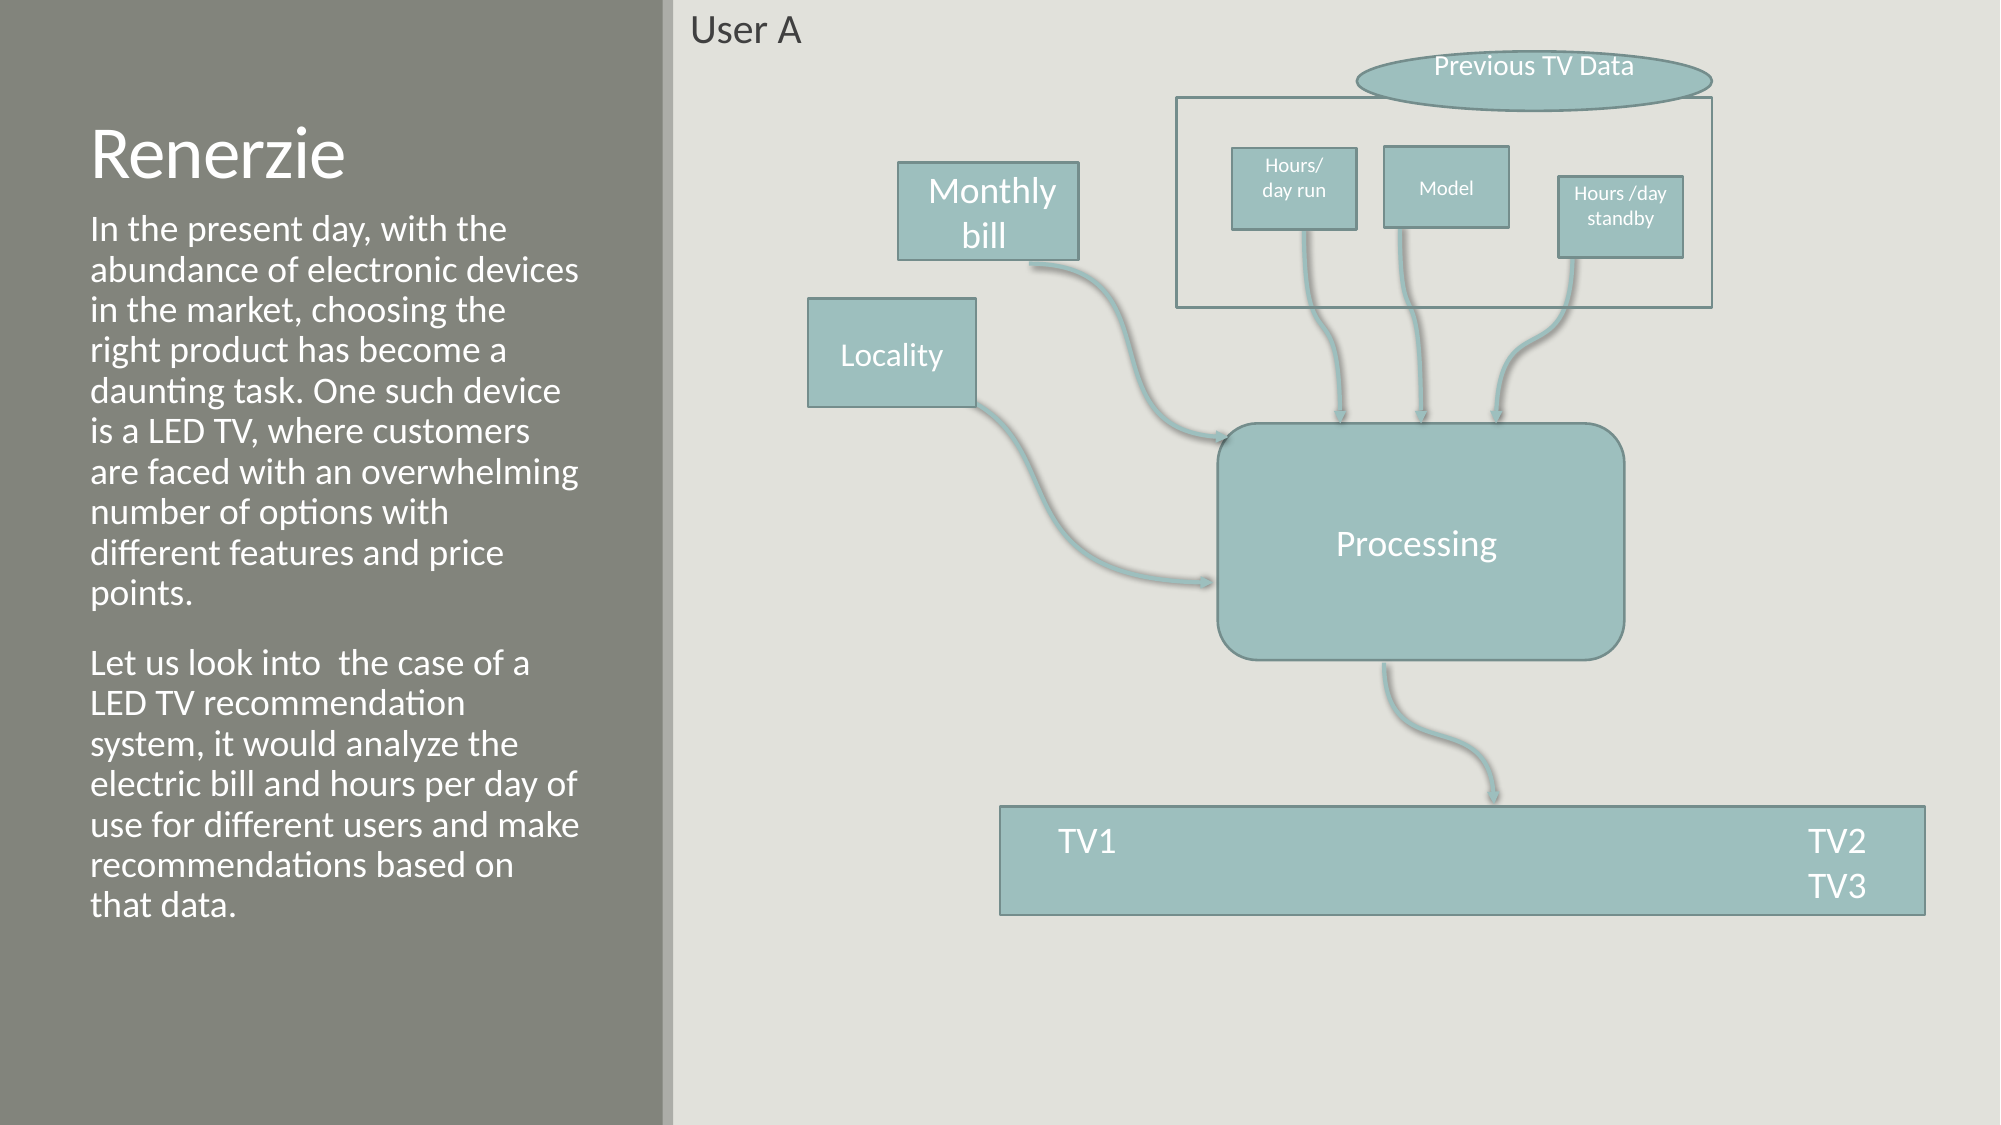

User A
Previous TV Data

# Renerzie

Model
Hours/
day run

Hours /day standby

 Monthly bill
In the present day, with the abundance of electronic devices in the market, choosing the right product has become a daunting task. One such device is a LED TV, where customers are faced with an overwhelming number of options with different features and price points.
Let us look into  the case of a LED TV recommendation system, it would analyze the electric bill and hours per day of use for different users and make recommendations based on that data.
Locality
Processing
TV1					TV2					TV3